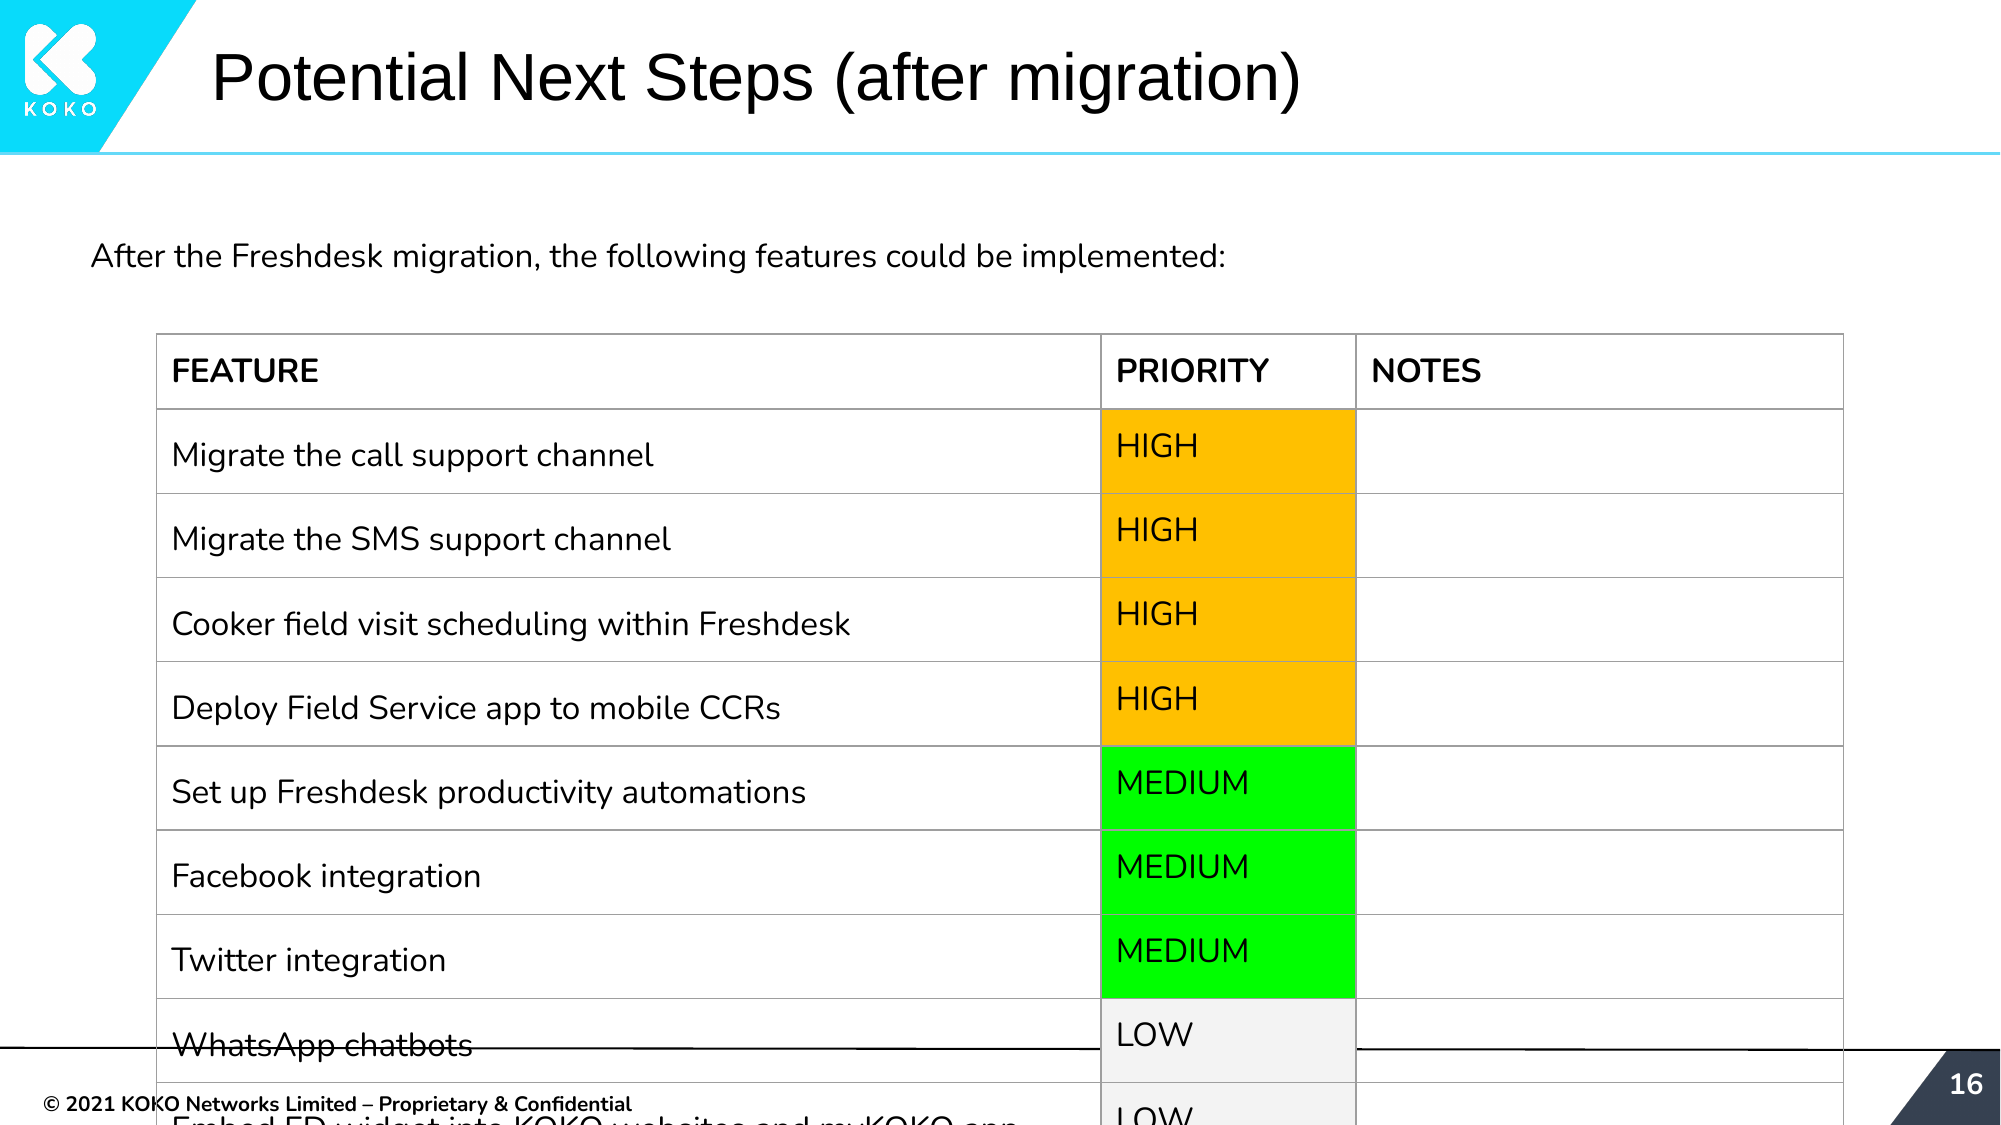

# Potential Next Steps (after migration)
After the Freshdesk migration, the following features could be implemented:

| FEATURE | PRIORITY | NOTES |
| --- | --- | --- |
| Migrate the call support channel | HIGH |  |
| Migrate the SMS support channel | HIGH |  |
| Cooker field visit scheduling within Freshdesk | HIGH |  |
| Deploy Field Service app to mobile CCRs | HIGH |  |
| Set up Freshdesk productivity automations | MEDIUM |  |
| Facebook integration | MEDIUM |  |
| Twitter integration | MEDIUM |  |
| WhatsApp chatbots | LOW |  |
| Embed FD widget into KOKO websites and myKOKO app | LOW |  |
16